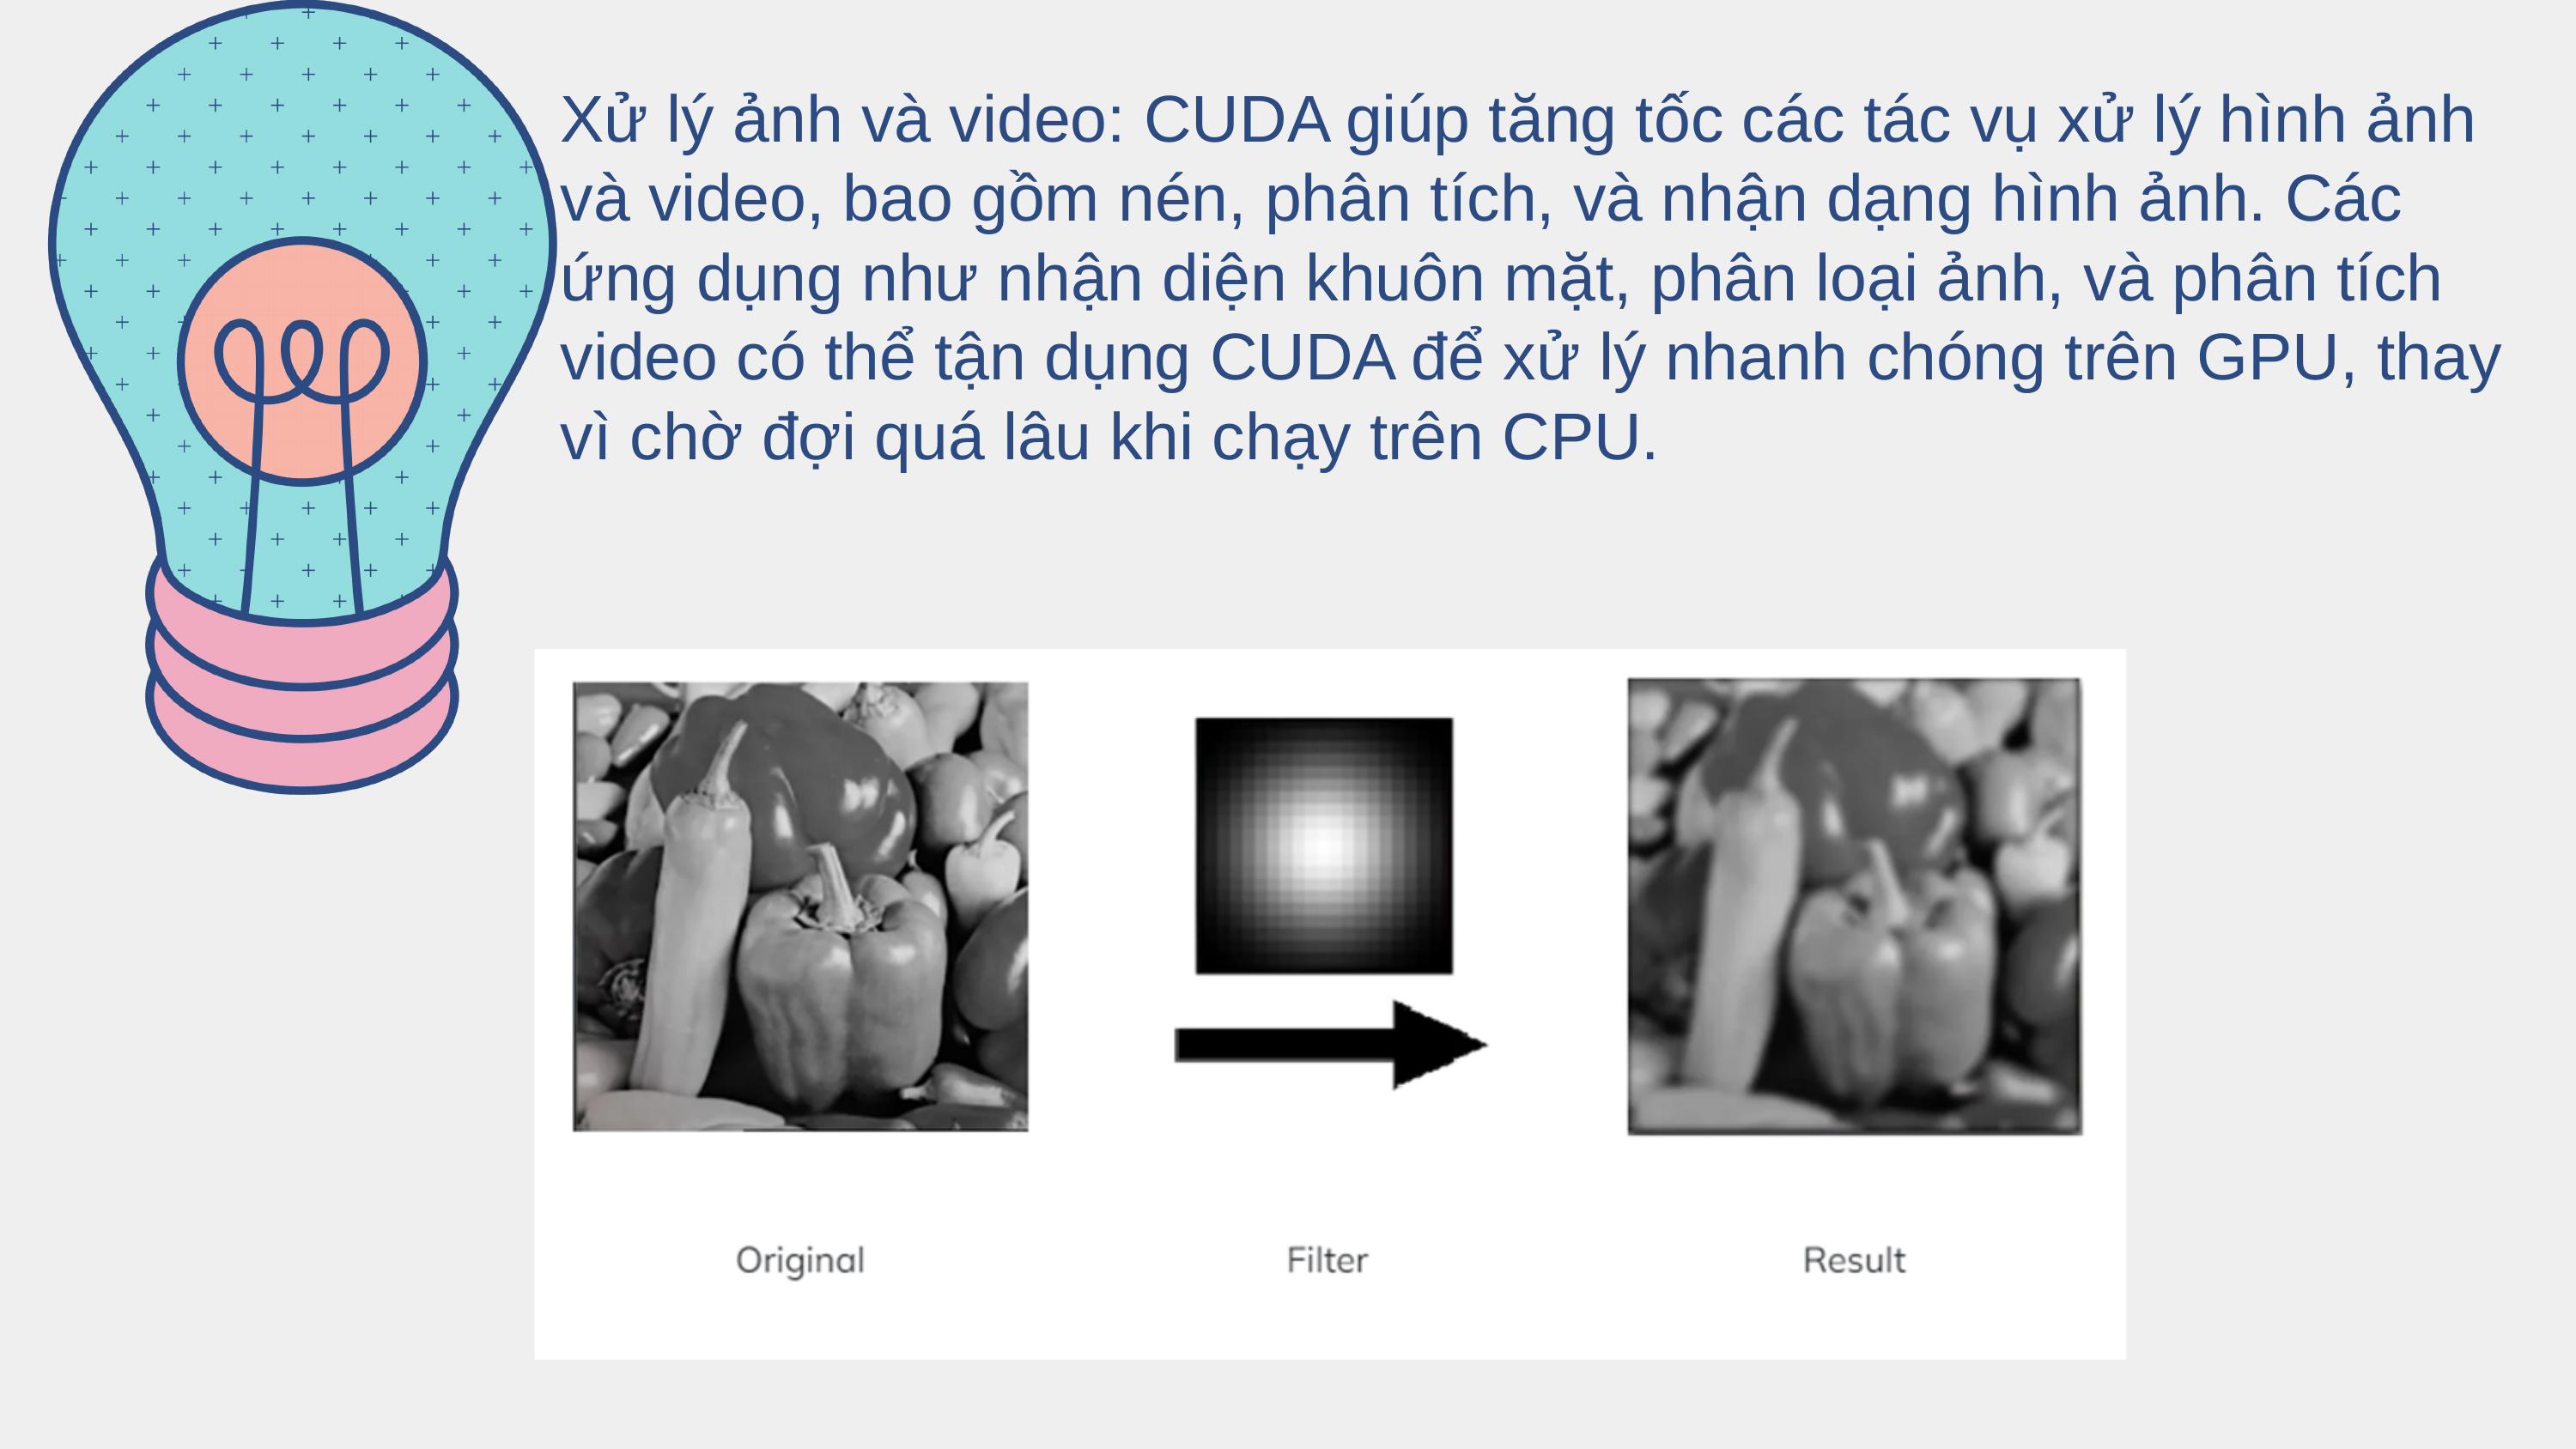

Xử lý ảnh và video: CUDA giúp tăng tốc các tác vụ xử lý hình ảnh và video, bao gồm nén, phân tích, và nhận dạng hình ảnh. Các ứng dụng như nhận diện khuôn mặt, phân loại ảnh, và phân tích video có thể tận dụng CUDA để xử lý nhanh chóng trên GPU, thay vì chờ đợi quá lâu khi chạy trên CPU.